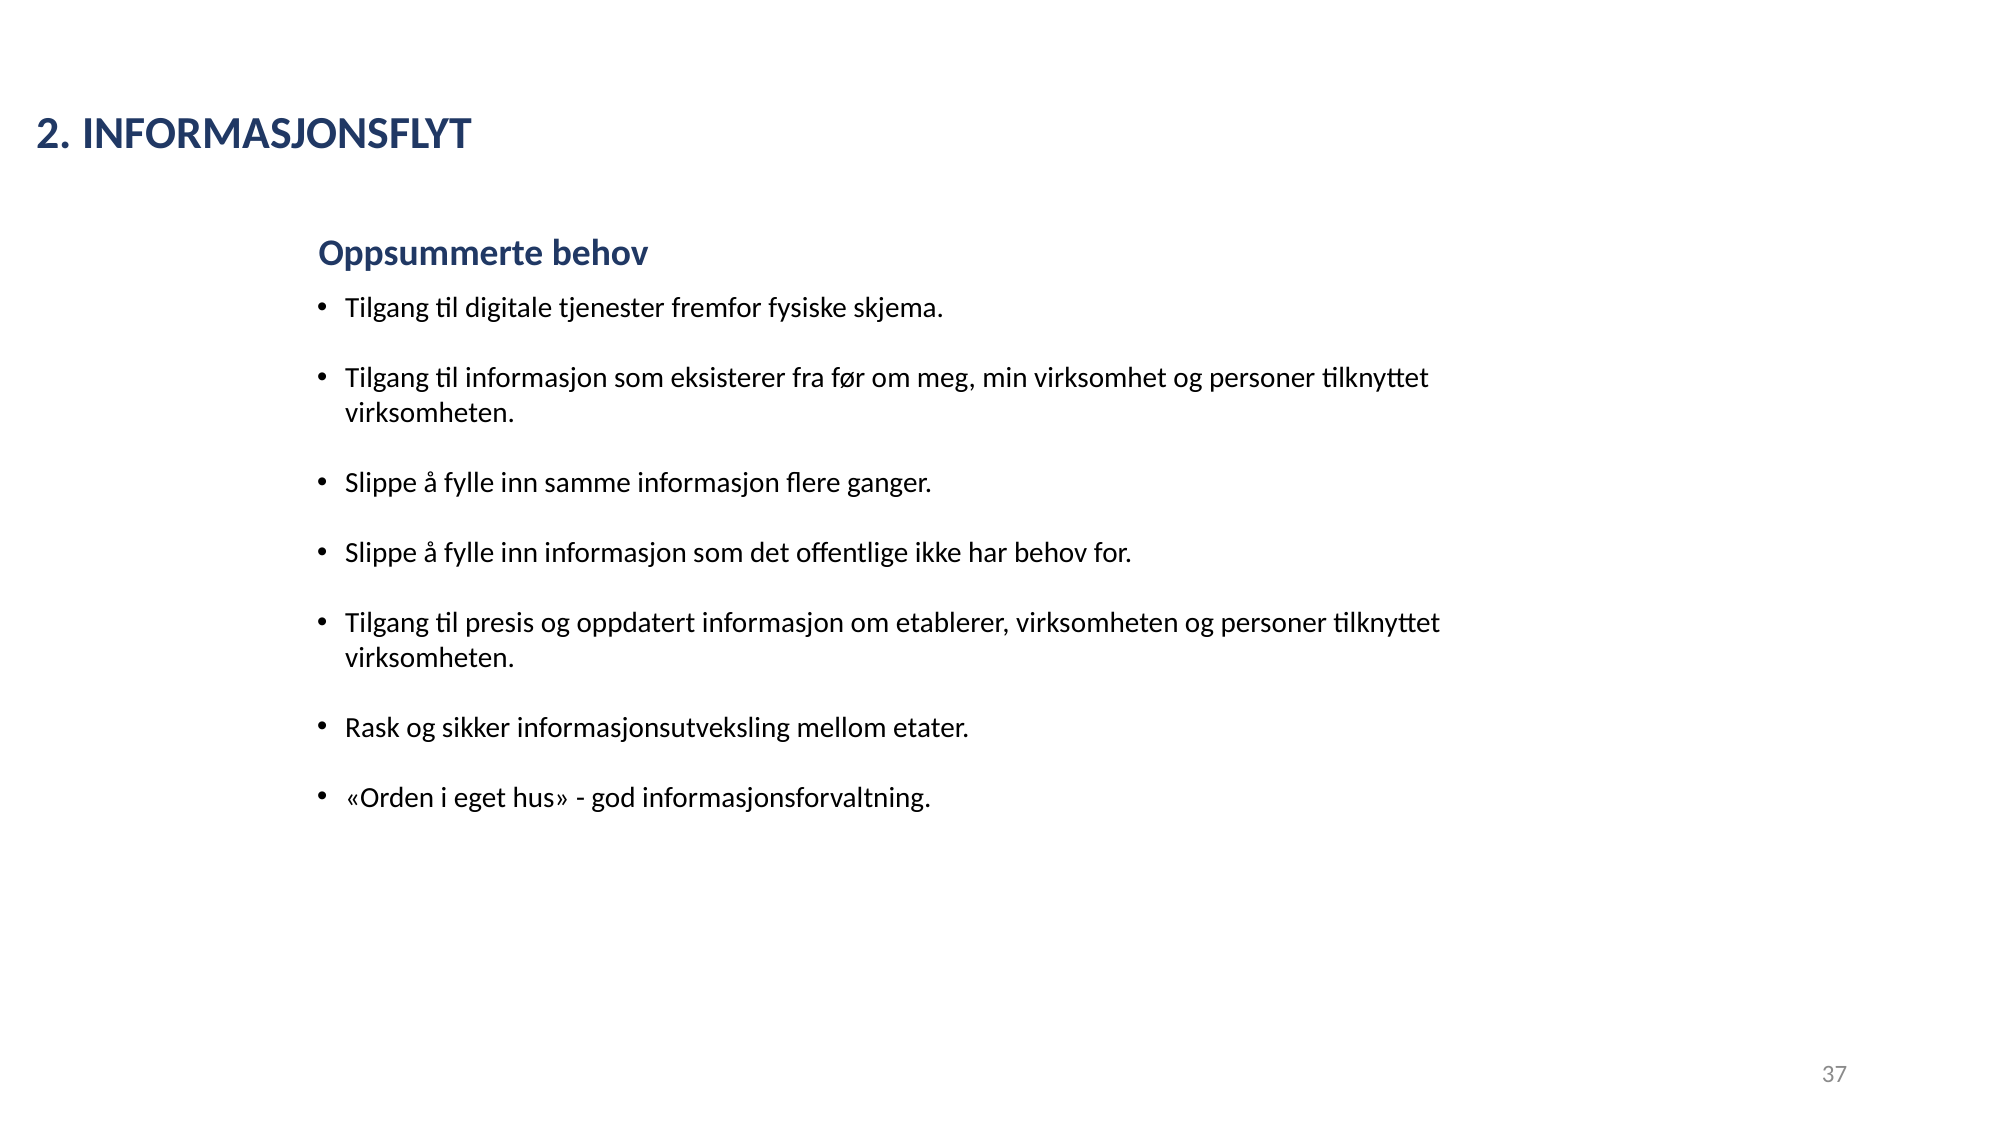

2. INFORMASJONSFLYT
Oppsummerte behov
Tilgang til digitale tjenester fremfor fysiske skjema.

Tilgang til informasjon som eksisterer fra før om meg, min virksomhet og personer tilknyttet virksomheten.

Slippe å fylle inn samme informasjon flere ganger.

Slippe å fylle inn informasjon som det offentlige ikke har behov for.

Tilgang til presis og oppdatert informasjon om etablerer, virksomheten og personer tilknyttet virksomheten.
Rask og sikker informasjonsutveksling mellom etater.

«Orden i eget hus» - god informasjonsforvaltning.

37